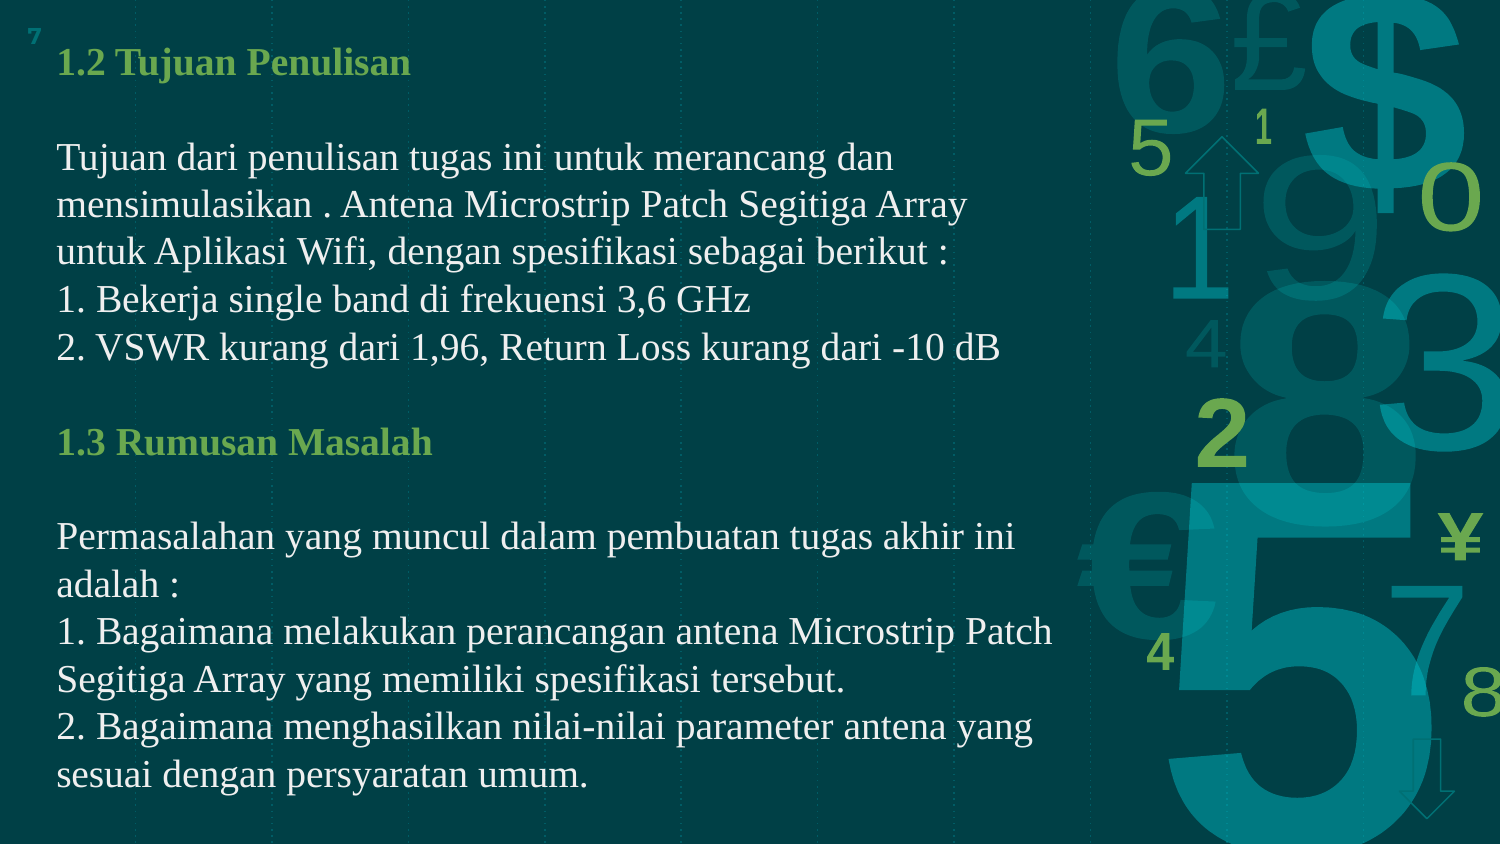

7
# 1.2 Tujuan Penulisan Tujuan dari penulisan tugas ini untuk merancang dan mensimulasikan . Antena Microstrip Patch Segitiga Array untuk Aplikasi Wifi, dengan spesifikasi sebagai berikut : 1. Bekerja single band di frekuensi 3,6 GHz 2. VSWR kurang dari 1,96, Return Loss kurang dari -10 dB 1.3 Rumusan Masalah Permasalahan yang muncul dalam pembuatan tugas akhir ini adalah : 1. Bagaimana melakukan perancangan antena Microstrip Patch Segitiga Array yang memiliki spesifikasi tersebut. 2. Bagaimana menghasilkan nilai-nilai parameter antena yang sesuai dengan persyaratan umum.